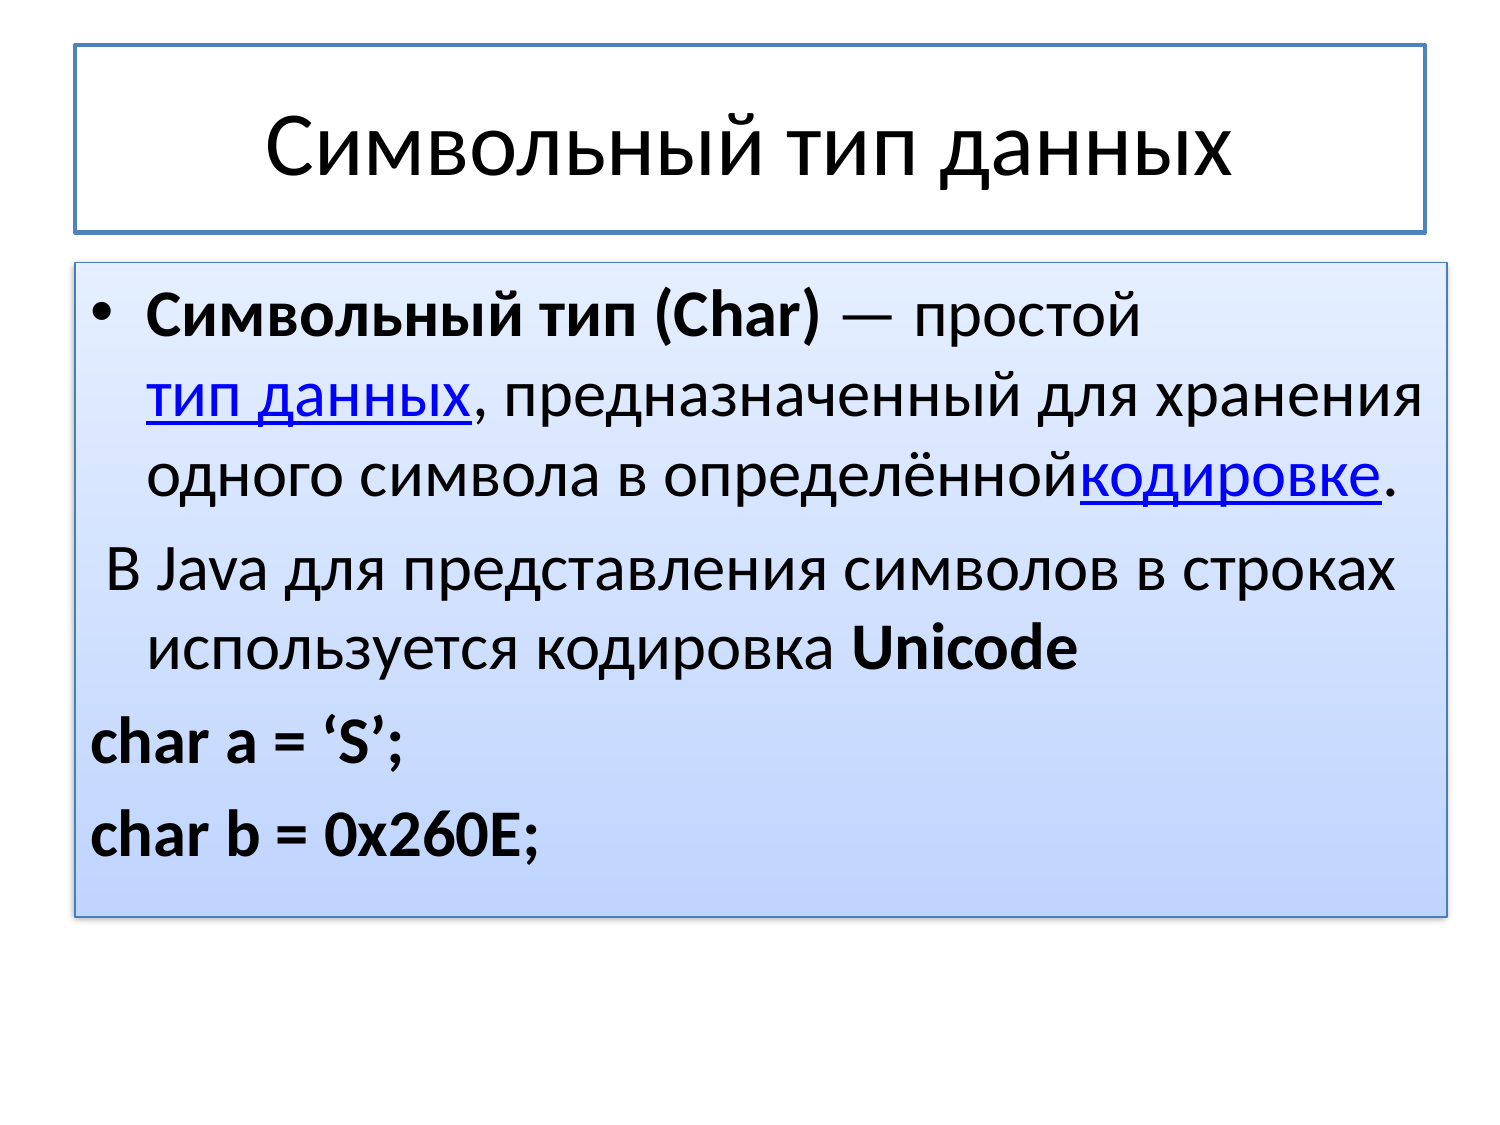

# Символьный тип данных
Символьный тип (Сhar) — простой тип данных, предназначенный для хранения одного символа в определённойкодировке.
 В Java для представления символов в строках используется кодировка Unicode
char a = ‘S’;
сhar b = 0x260E;